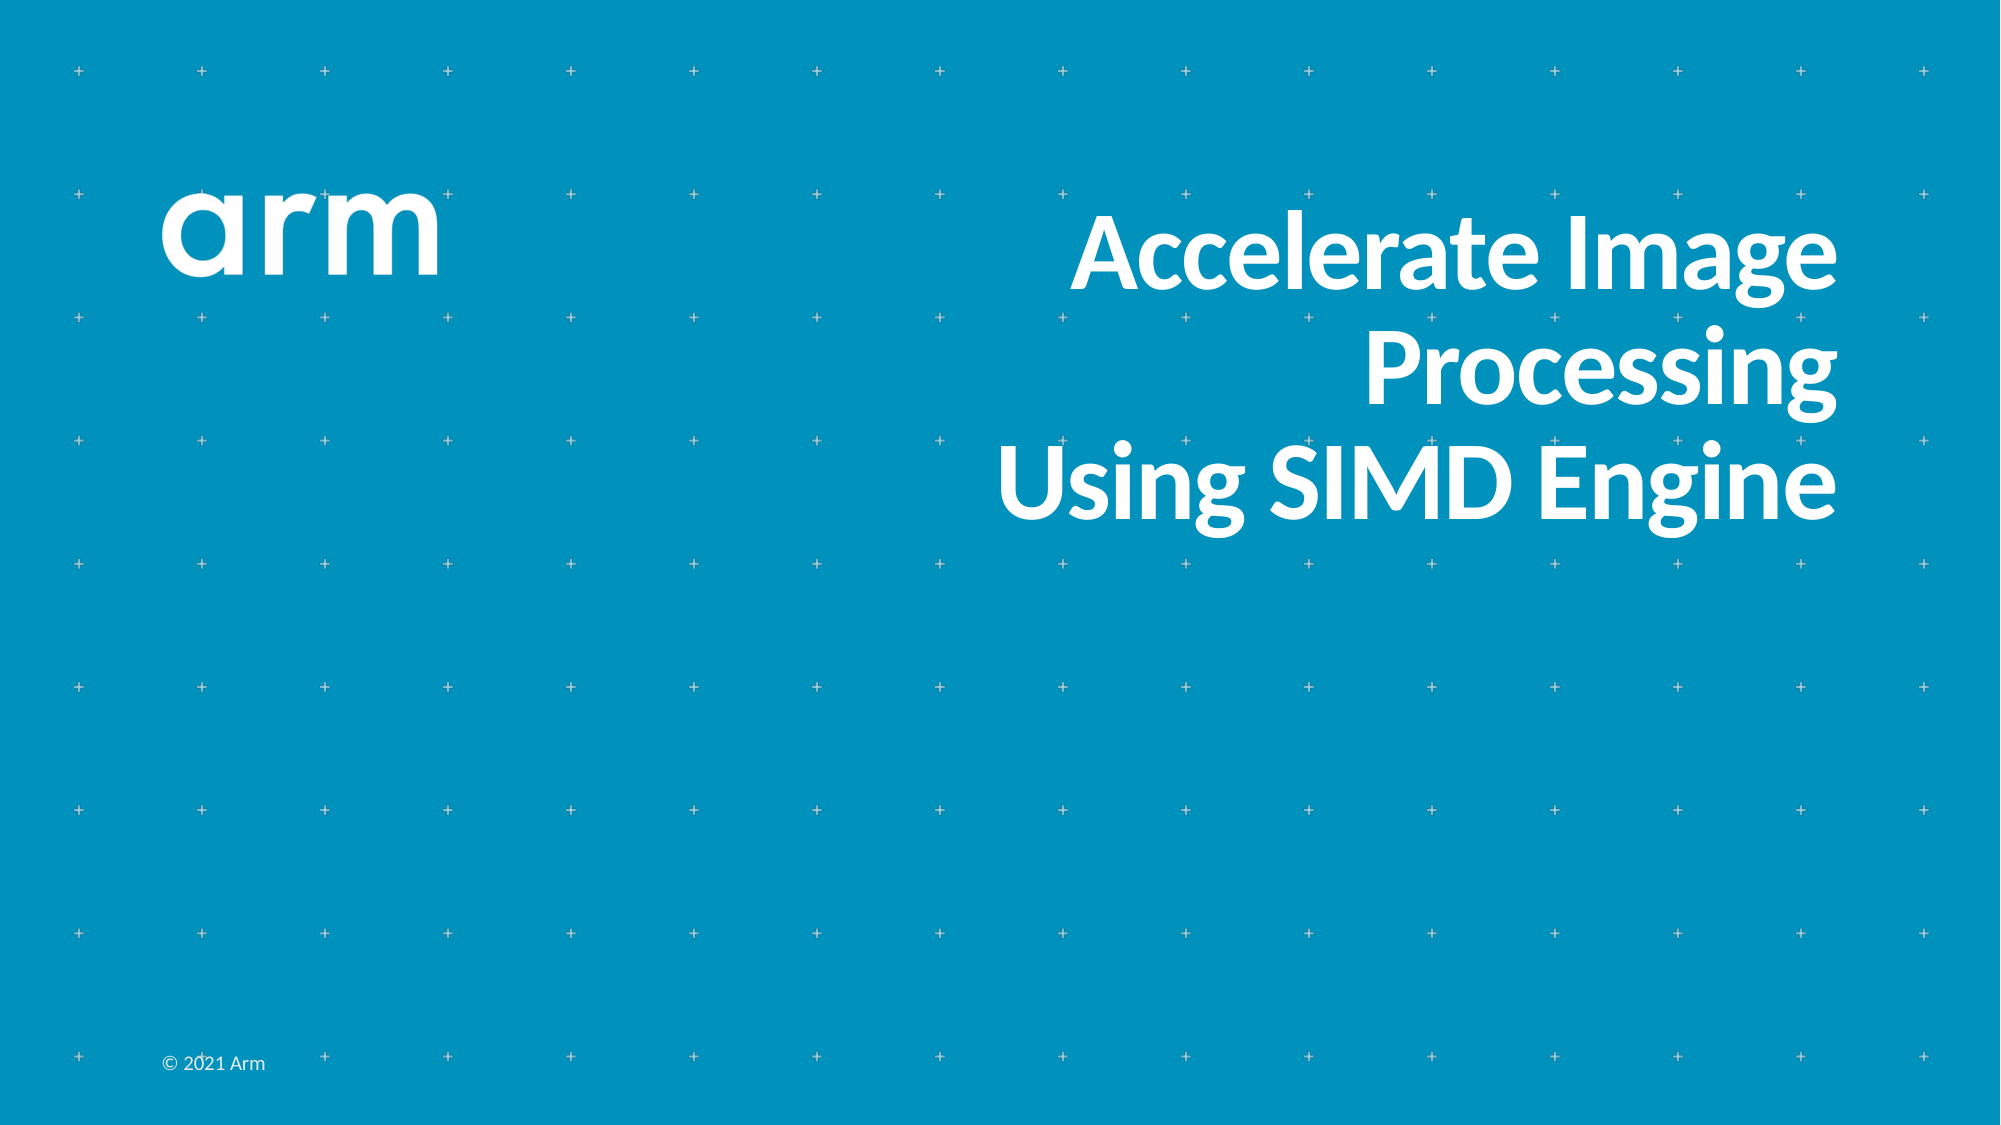

# Accelerate Image Processing Using SIMD Engine